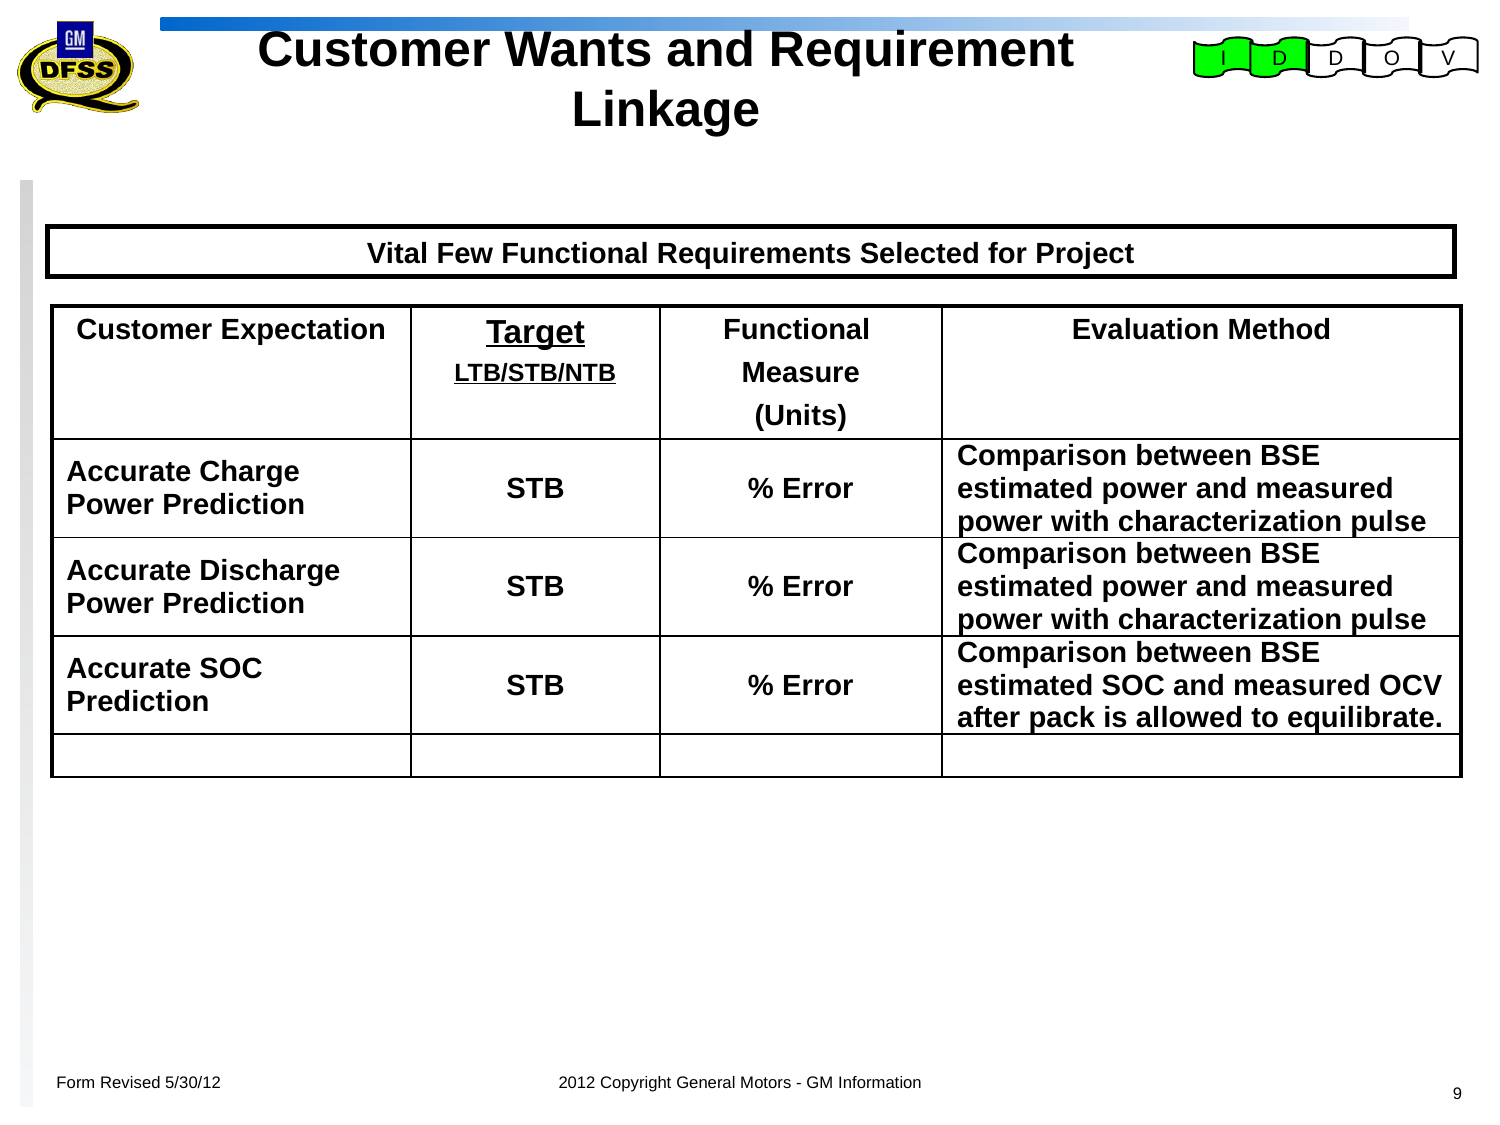

I
D
D
O
V
# Customer Wants and Requirement Linkage
Vital Few Functional Requirements Selected for Project
| Customer Expectation | Target LTB/STB/NTB | Functional Measure (Units) | Evaluation Method |
| --- | --- | --- | --- |
| Accurate Charge Power Prediction | STB | % Error | Comparison between BSE estimated power and measured power with characterization pulse |
| Accurate Discharge Power Prediction | STB | % Error | Comparison between BSE estimated power and measured power with characterization pulse |
| Accurate SOC Prediction | STB | % Error | Comparison between BSE estimated SOC and measured OCV after pack is allowed to equilibrate. |
|  |  |  |  |
Form Revised 5/30/12
2012 Copyright General Motors - GM Information
9